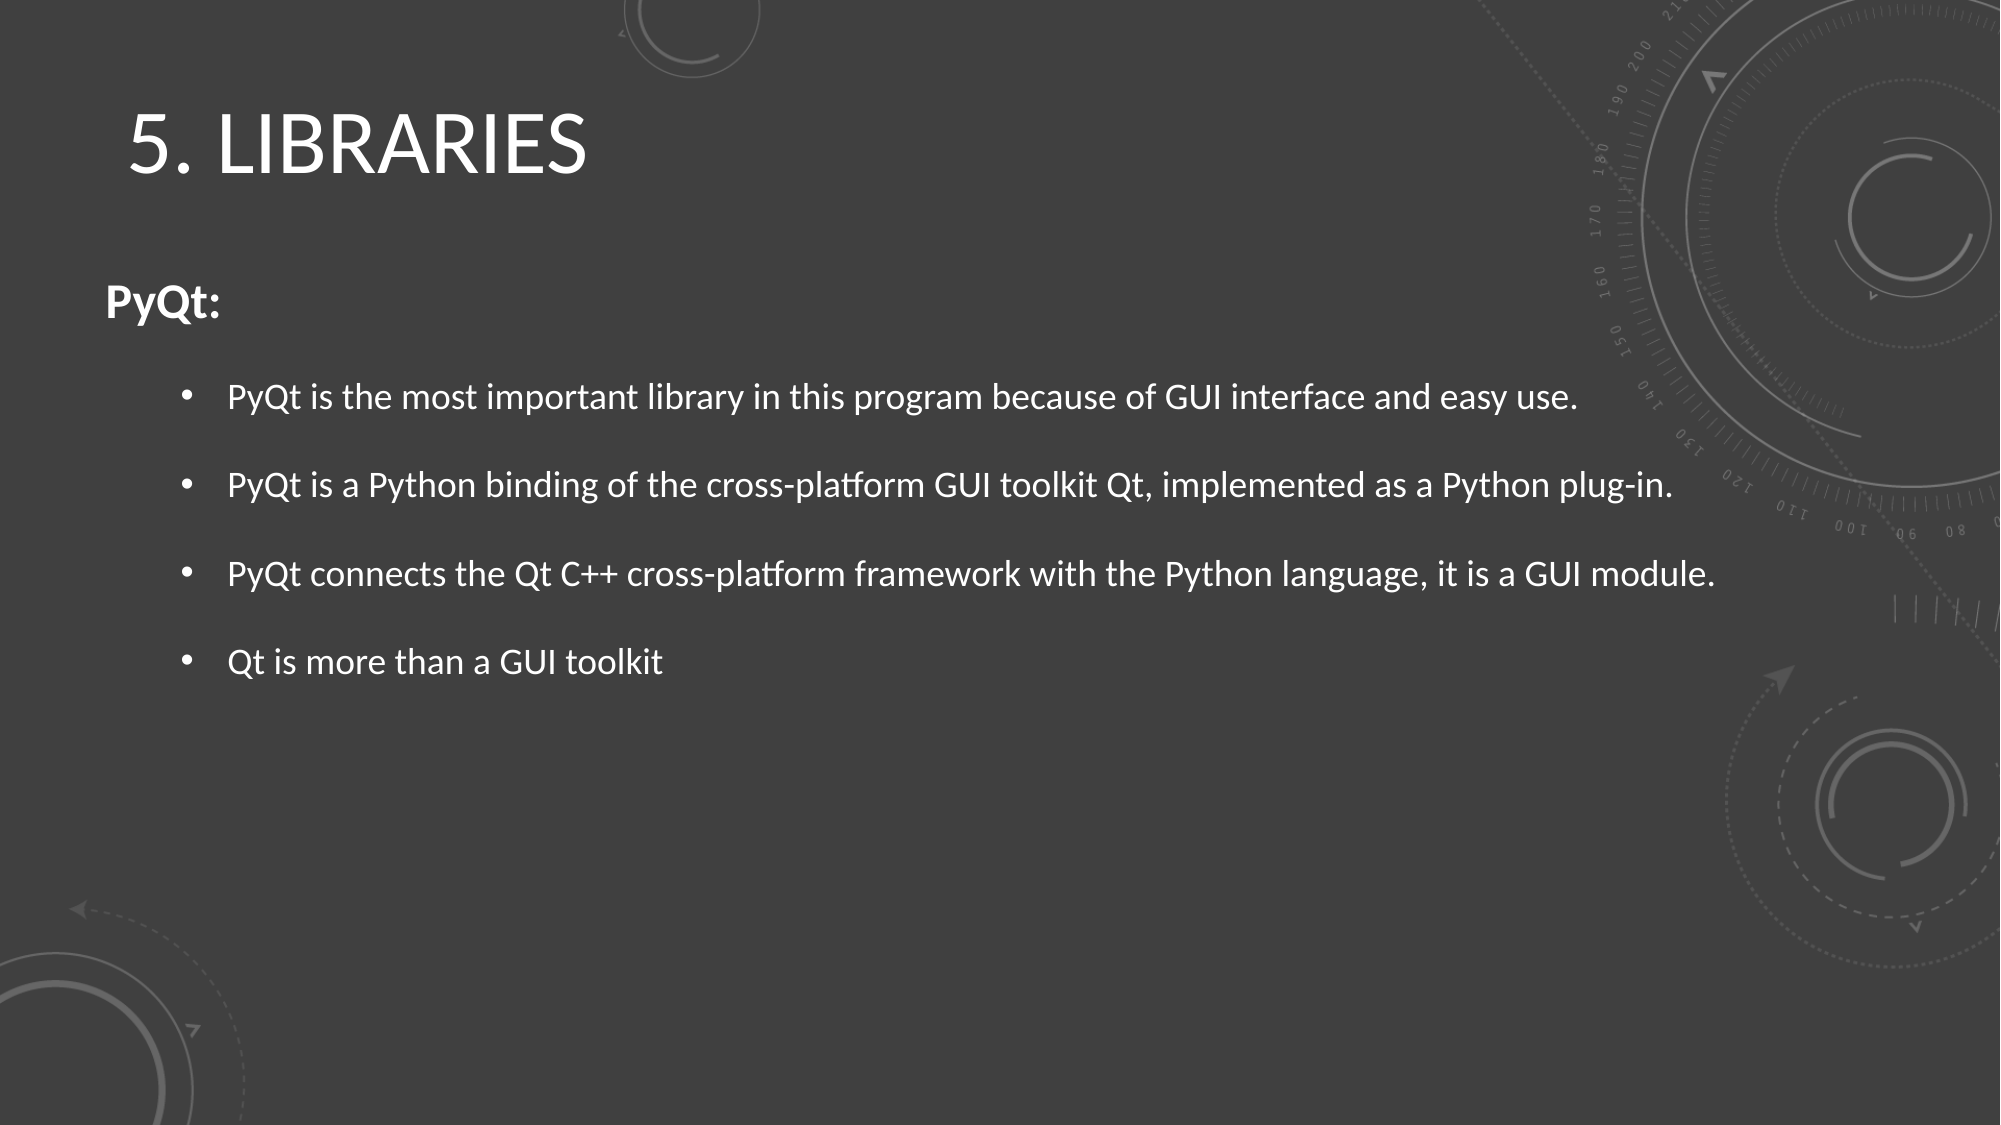

# 5. LIBRARIES
PyQt:
PyQt is the most important library in this program because of GUI interface and easy use.
PyQt is a Python binding of the cross-platform GUI toolkit Qt, implemented as a Python plug-in.
PyQt connects the Qt C++ cross-platform framework with the Python language, it is a GUI module.
Qt is more than a GUI toolkit